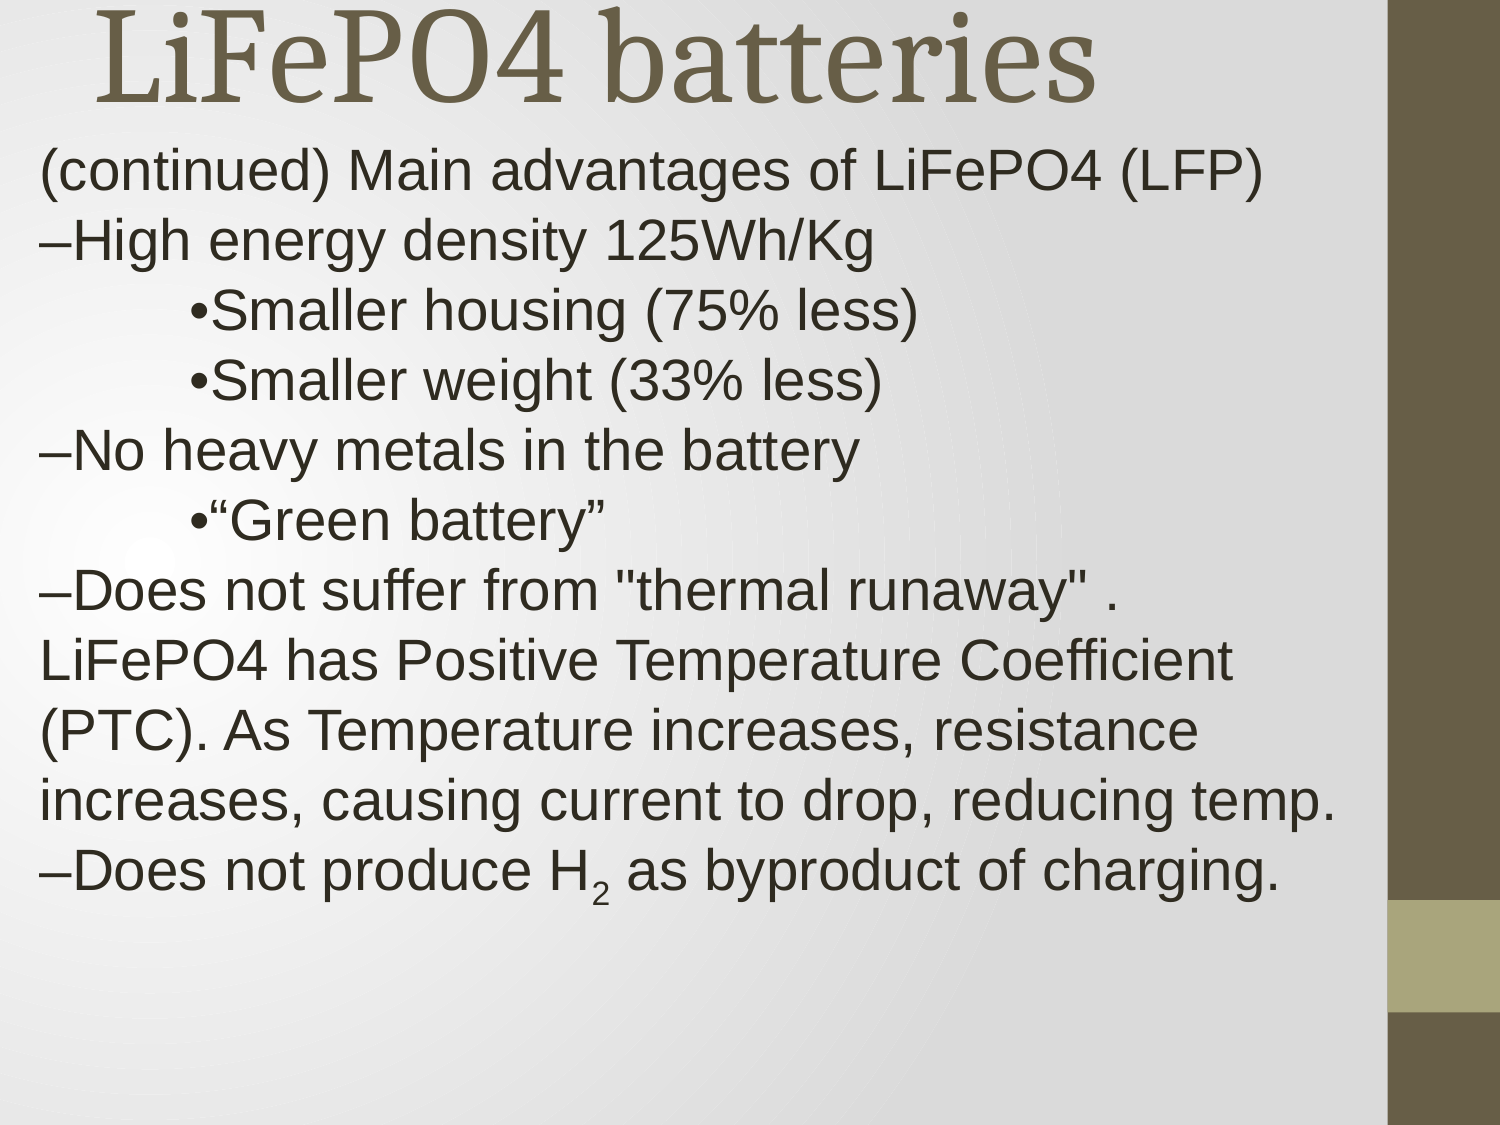

# LiFePO4 batteries
(continued) Main advantages of LiFePO4 (LFP)
–High energy density 125Wh/Kg
	•Smaller housing (75% less)
	•Smaller weight (33% less)
–No heavy metals in the battery
	•“Green battery”
–Does not suffer from "thermal runaway" .
LiFePO4 has Positive Temperature Coefficient (PTC). As Temperature increases, resistance increases, causing current to drop, reducing temp.
–Does not produce H2 as byproduct of charging.